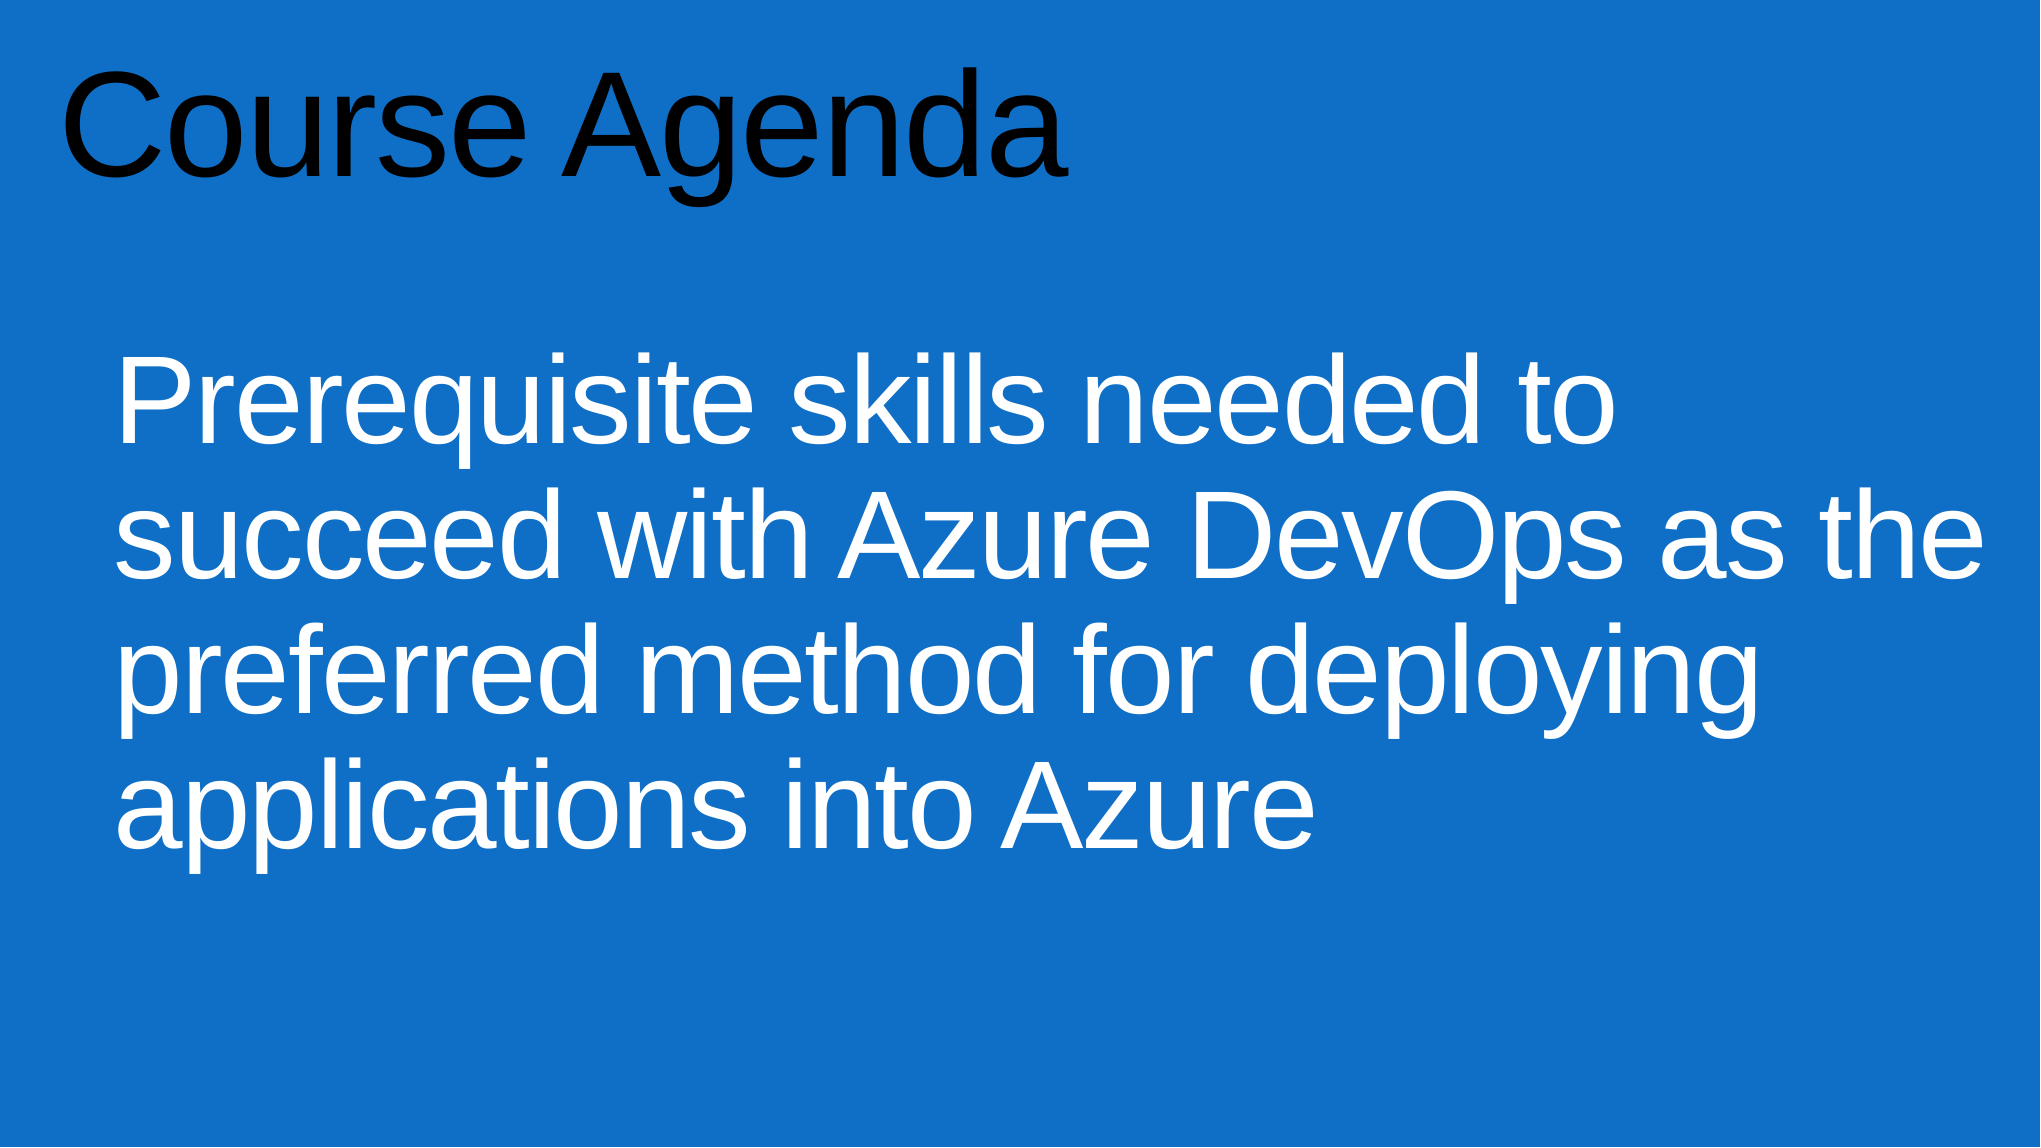

# Course Agenda
Prerequisite skills needed to succeed with Azure DevOps as the preferred method for deploying applications into Azure